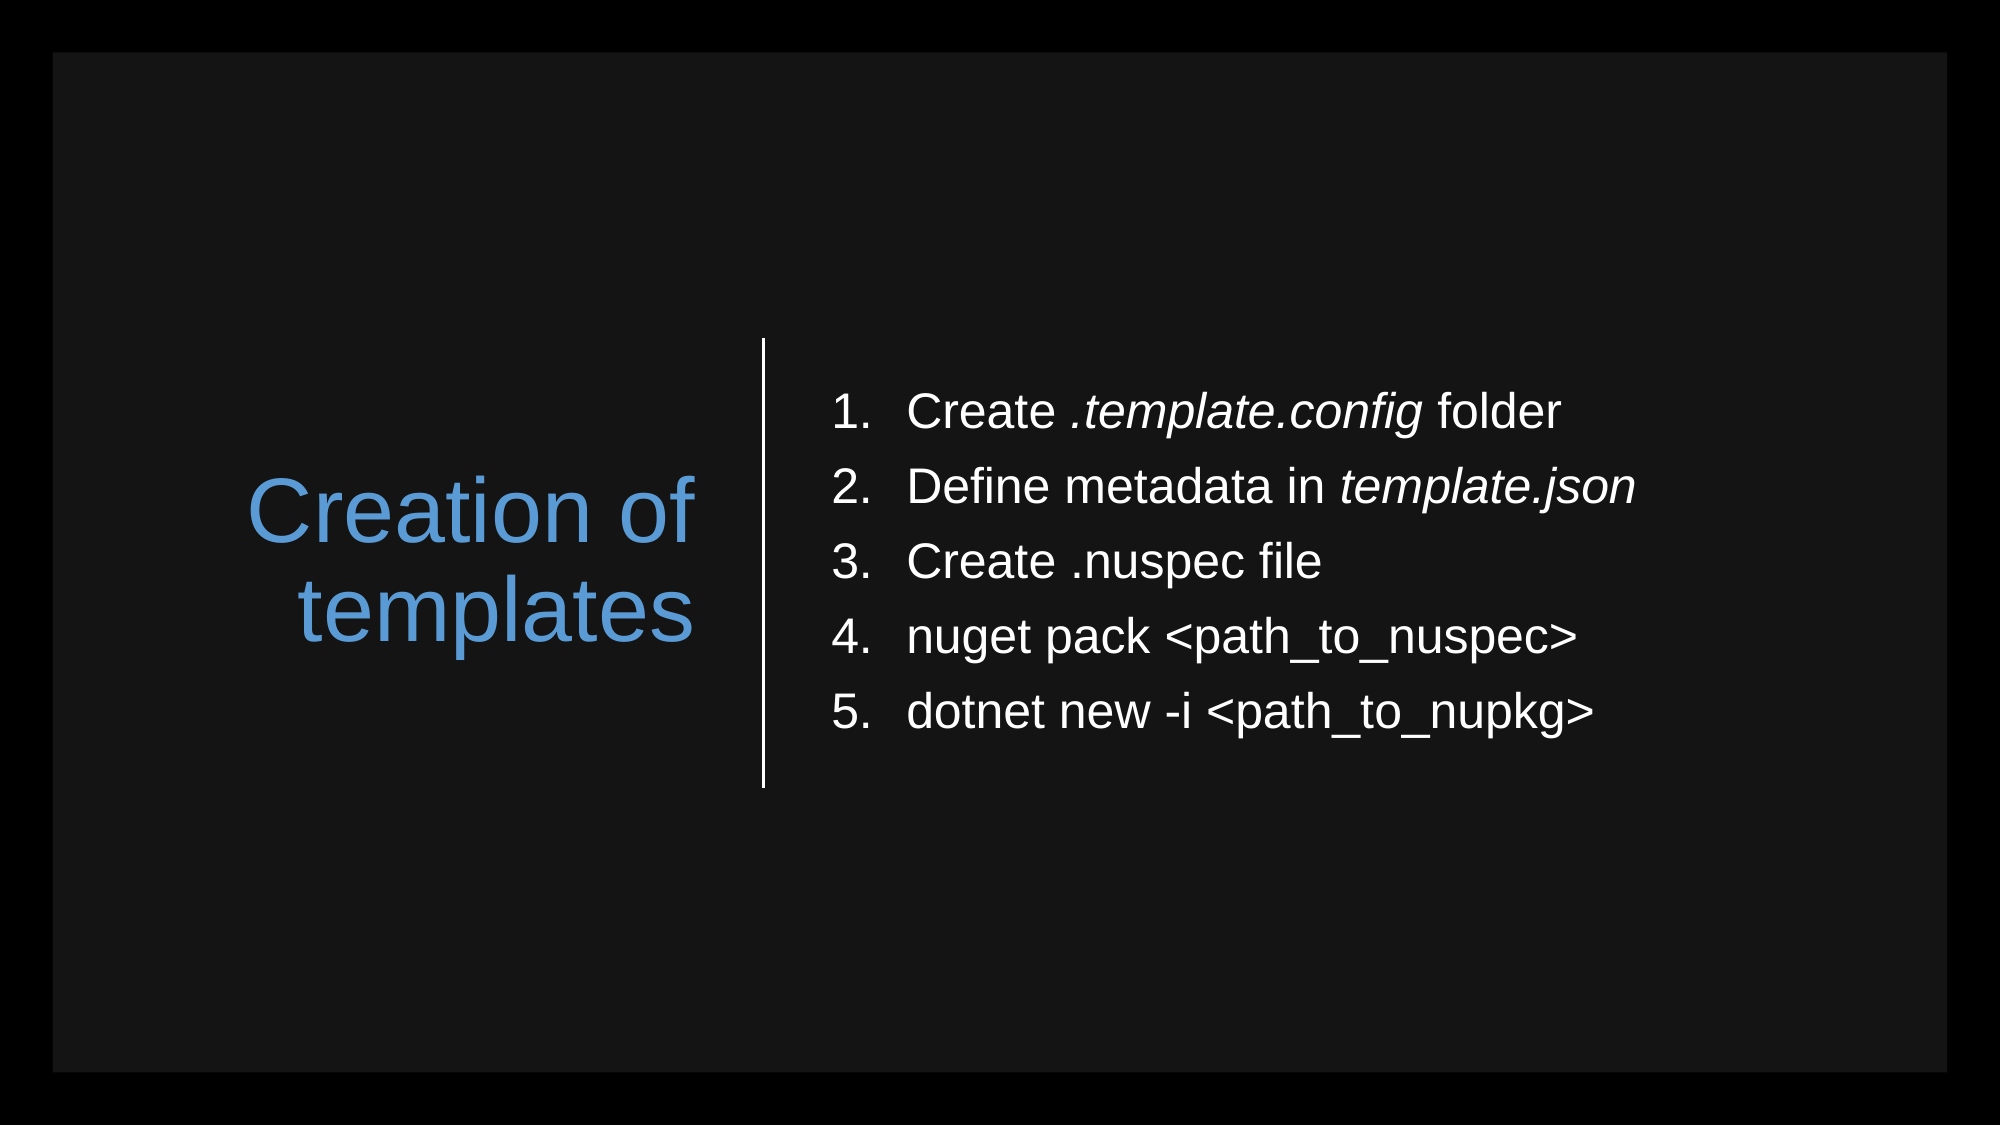

# Creation of templates
Create .template.config folder
Define metadata in template.json
Create .nuspec file
nuget pack <path_to_nuspec>
dotnet new -i <path_to_nupkg>